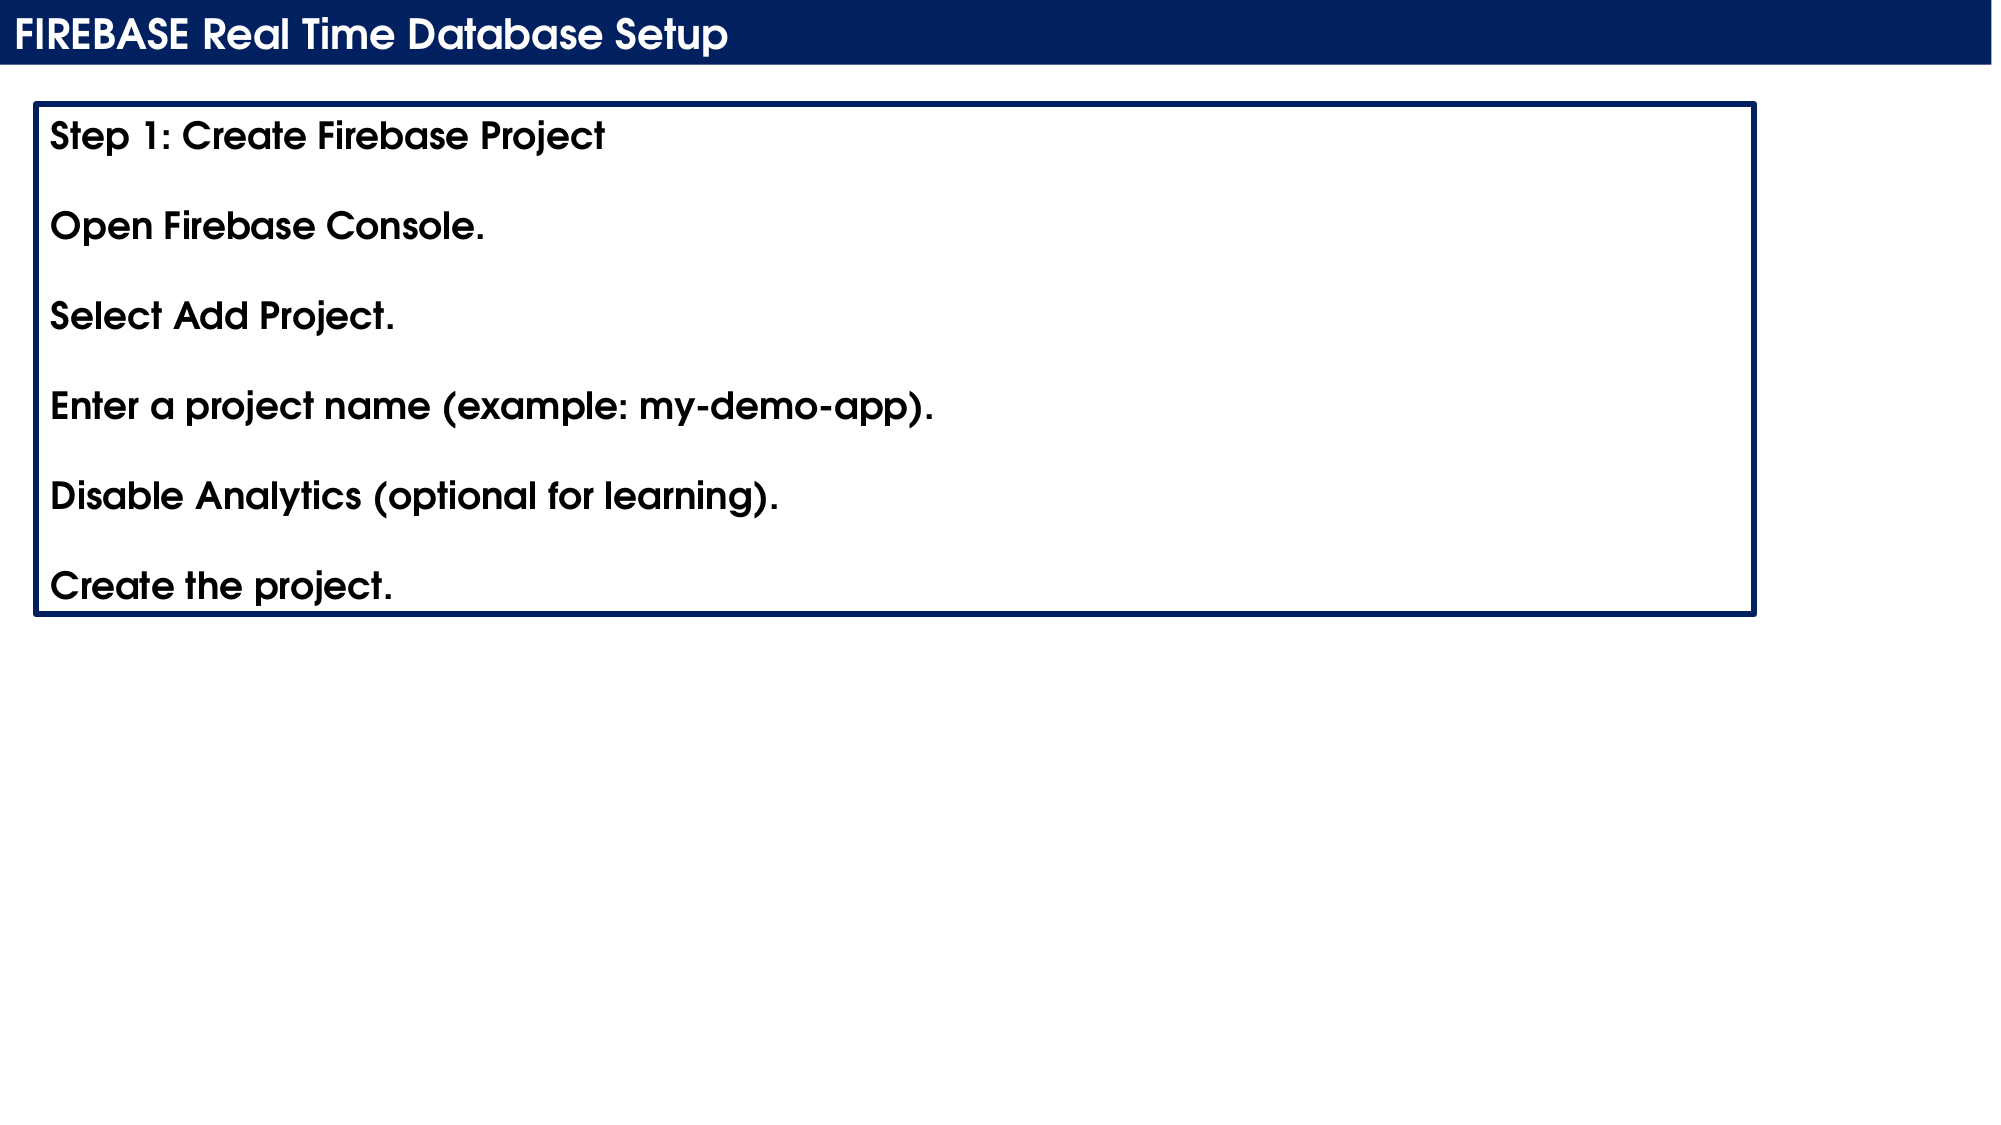

FIREBASE Real Time Database Setup
Step 1: Create Firebase Project

Open Firebase Console.

Select Add Project.

Enter a project name (example: my-demo-app).

Disable Analytics (optional for learning).

Create the project.